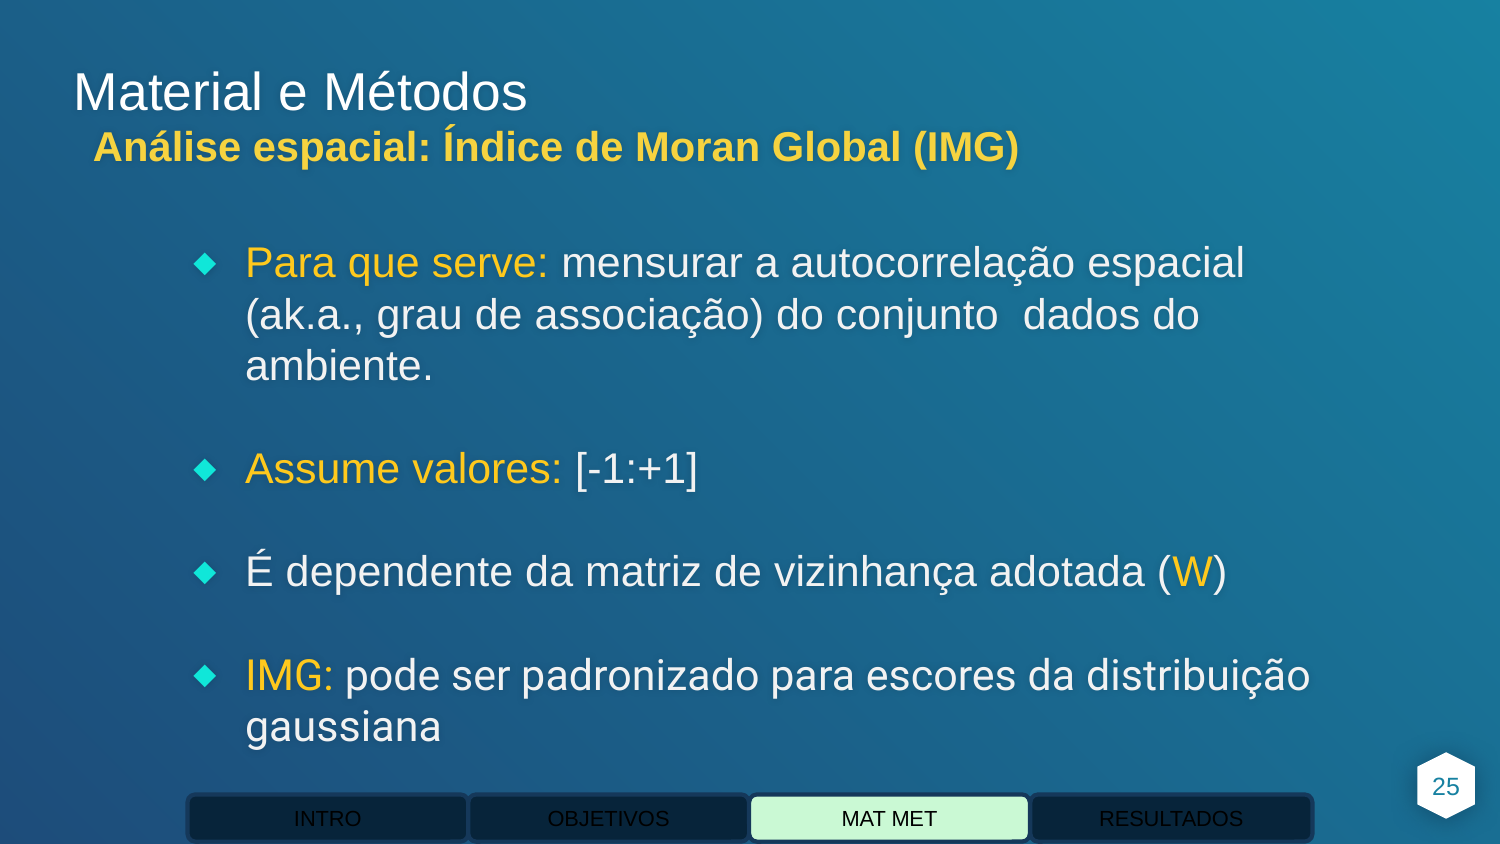

Material e Métodos
Análise espacial: Índice de Moran Global (IMG)
Para que serve: mensurar a autocorrelação espacial (ak.a., grau de associação) do conjunto  dados do ambiente.

Assume valores: [-1:+1]

É dependente da matriz de vizinhança adotada (W)

IMG: pode ser padronizado para escores da distribuição gaussiana
25
INTRO
OBJETIVOS
MAT MET
RESULTADOS